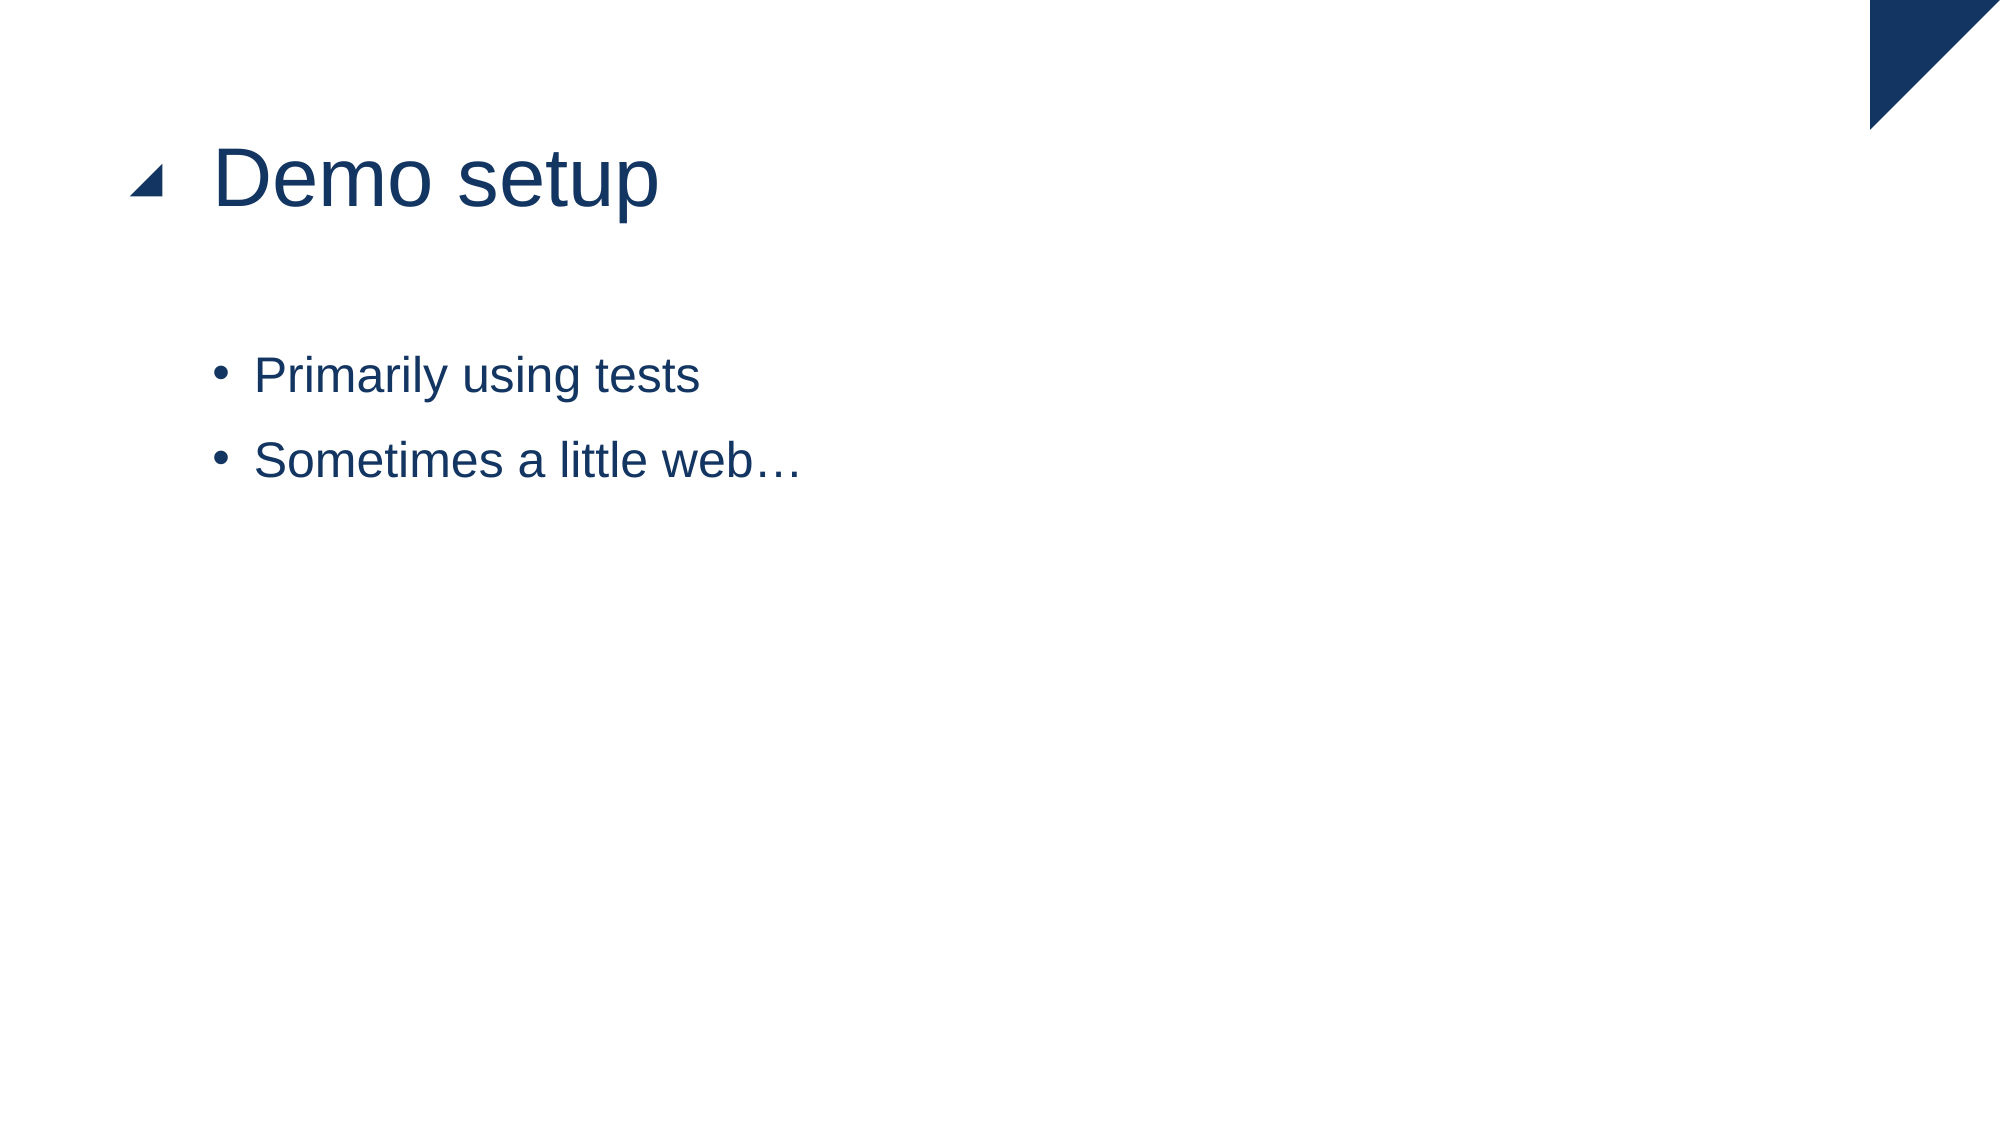

# Demo setup
Primarily using tests
Sometimes a little web…